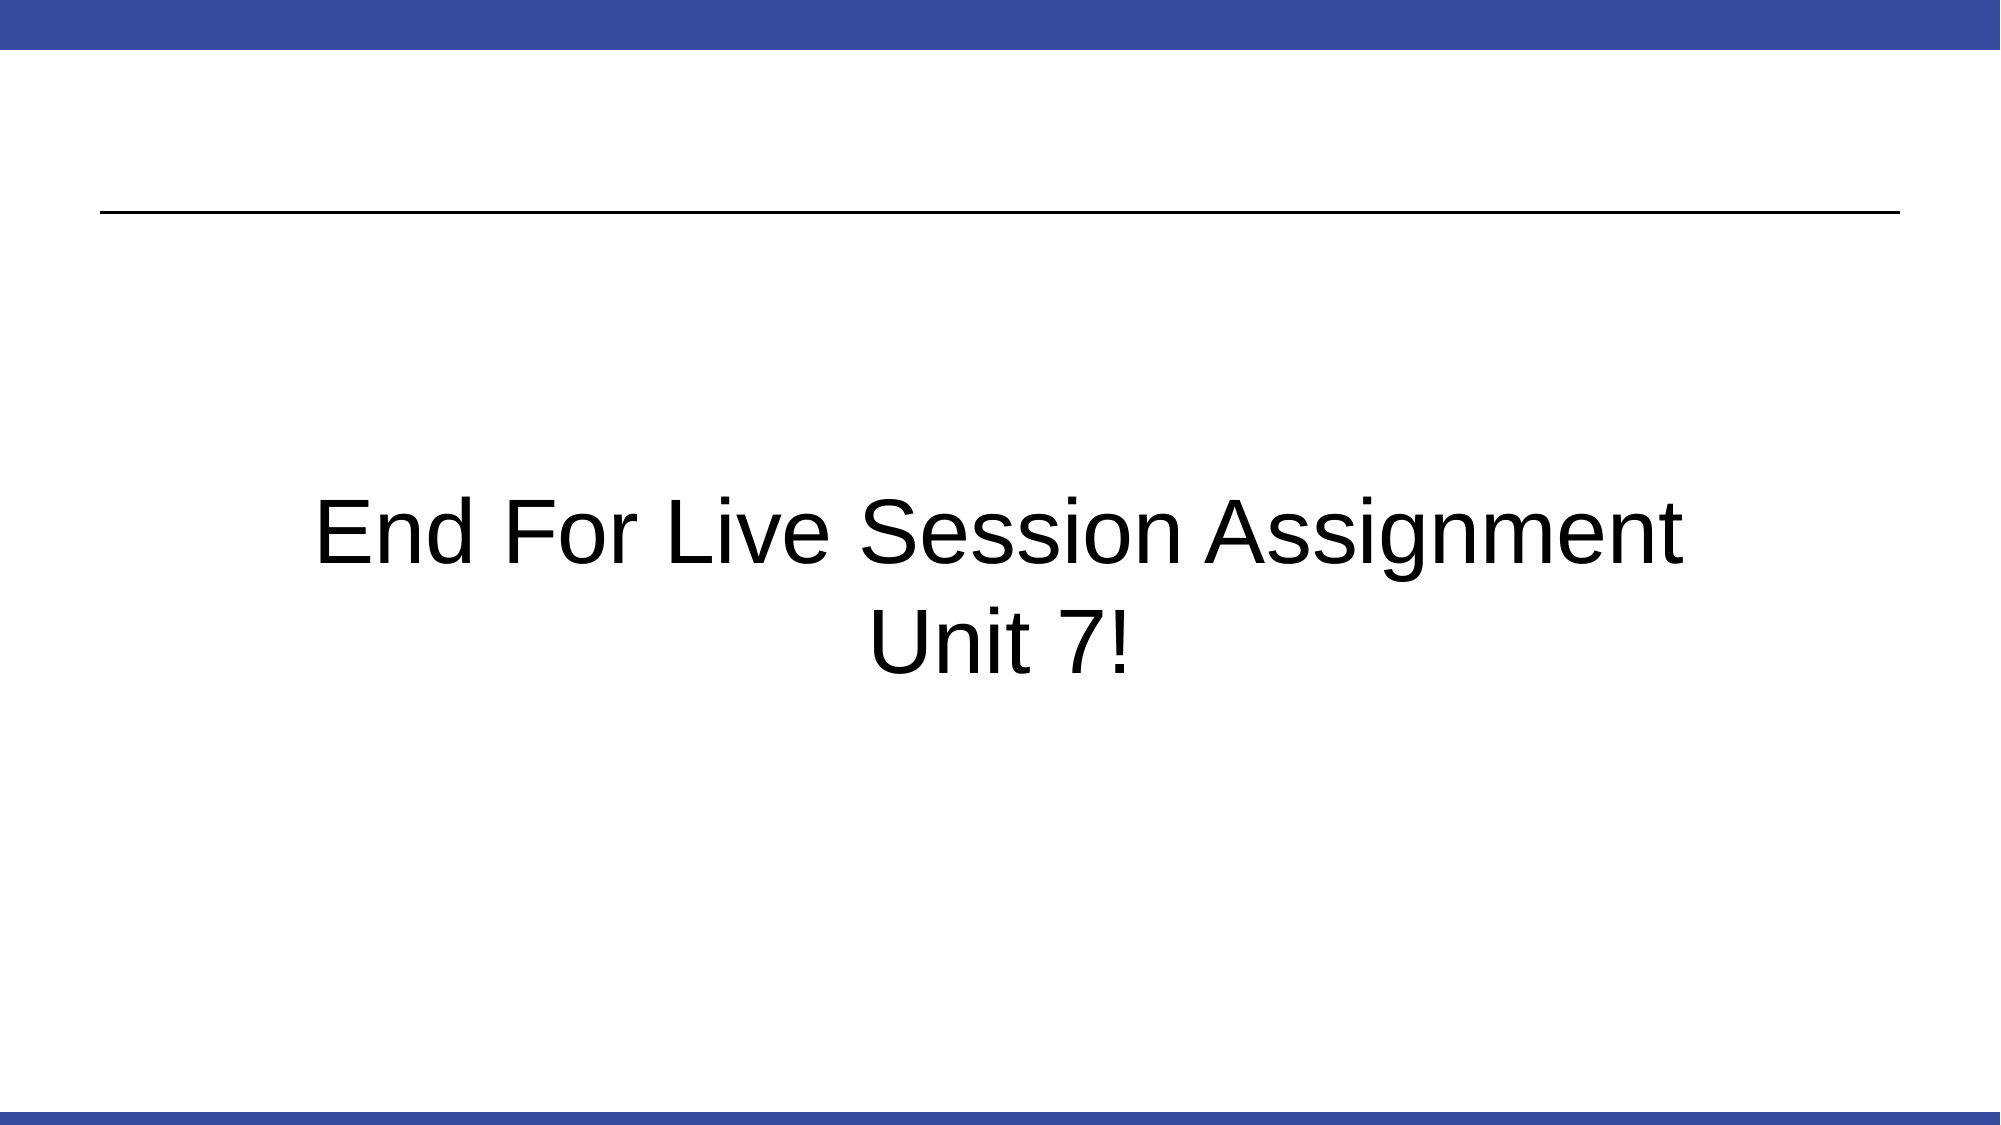

# End For Live Session Assignment Unit 7!
70